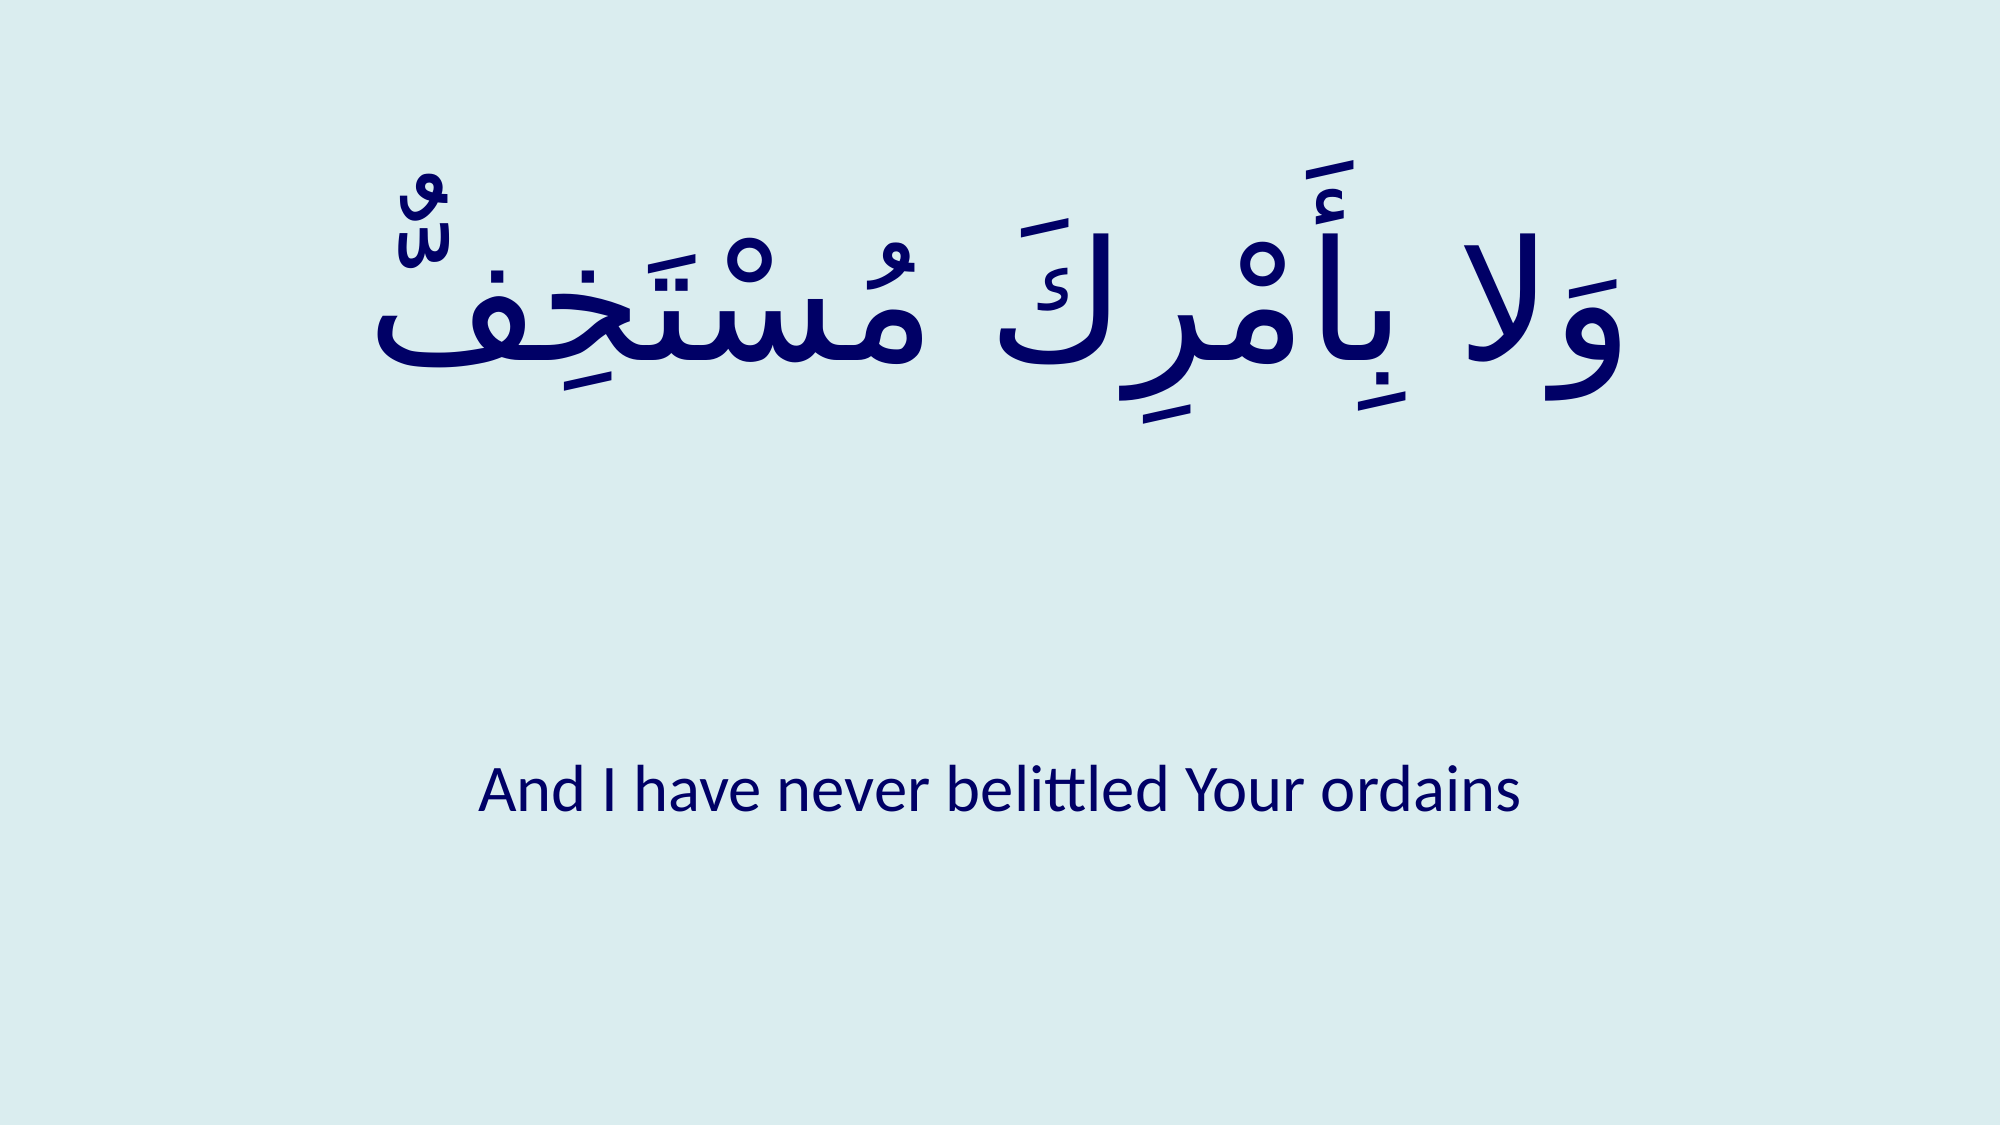

# وَلا بِأَمْرِكَ مُسْتَخِفٌّ
And I have never belittled Your ordains